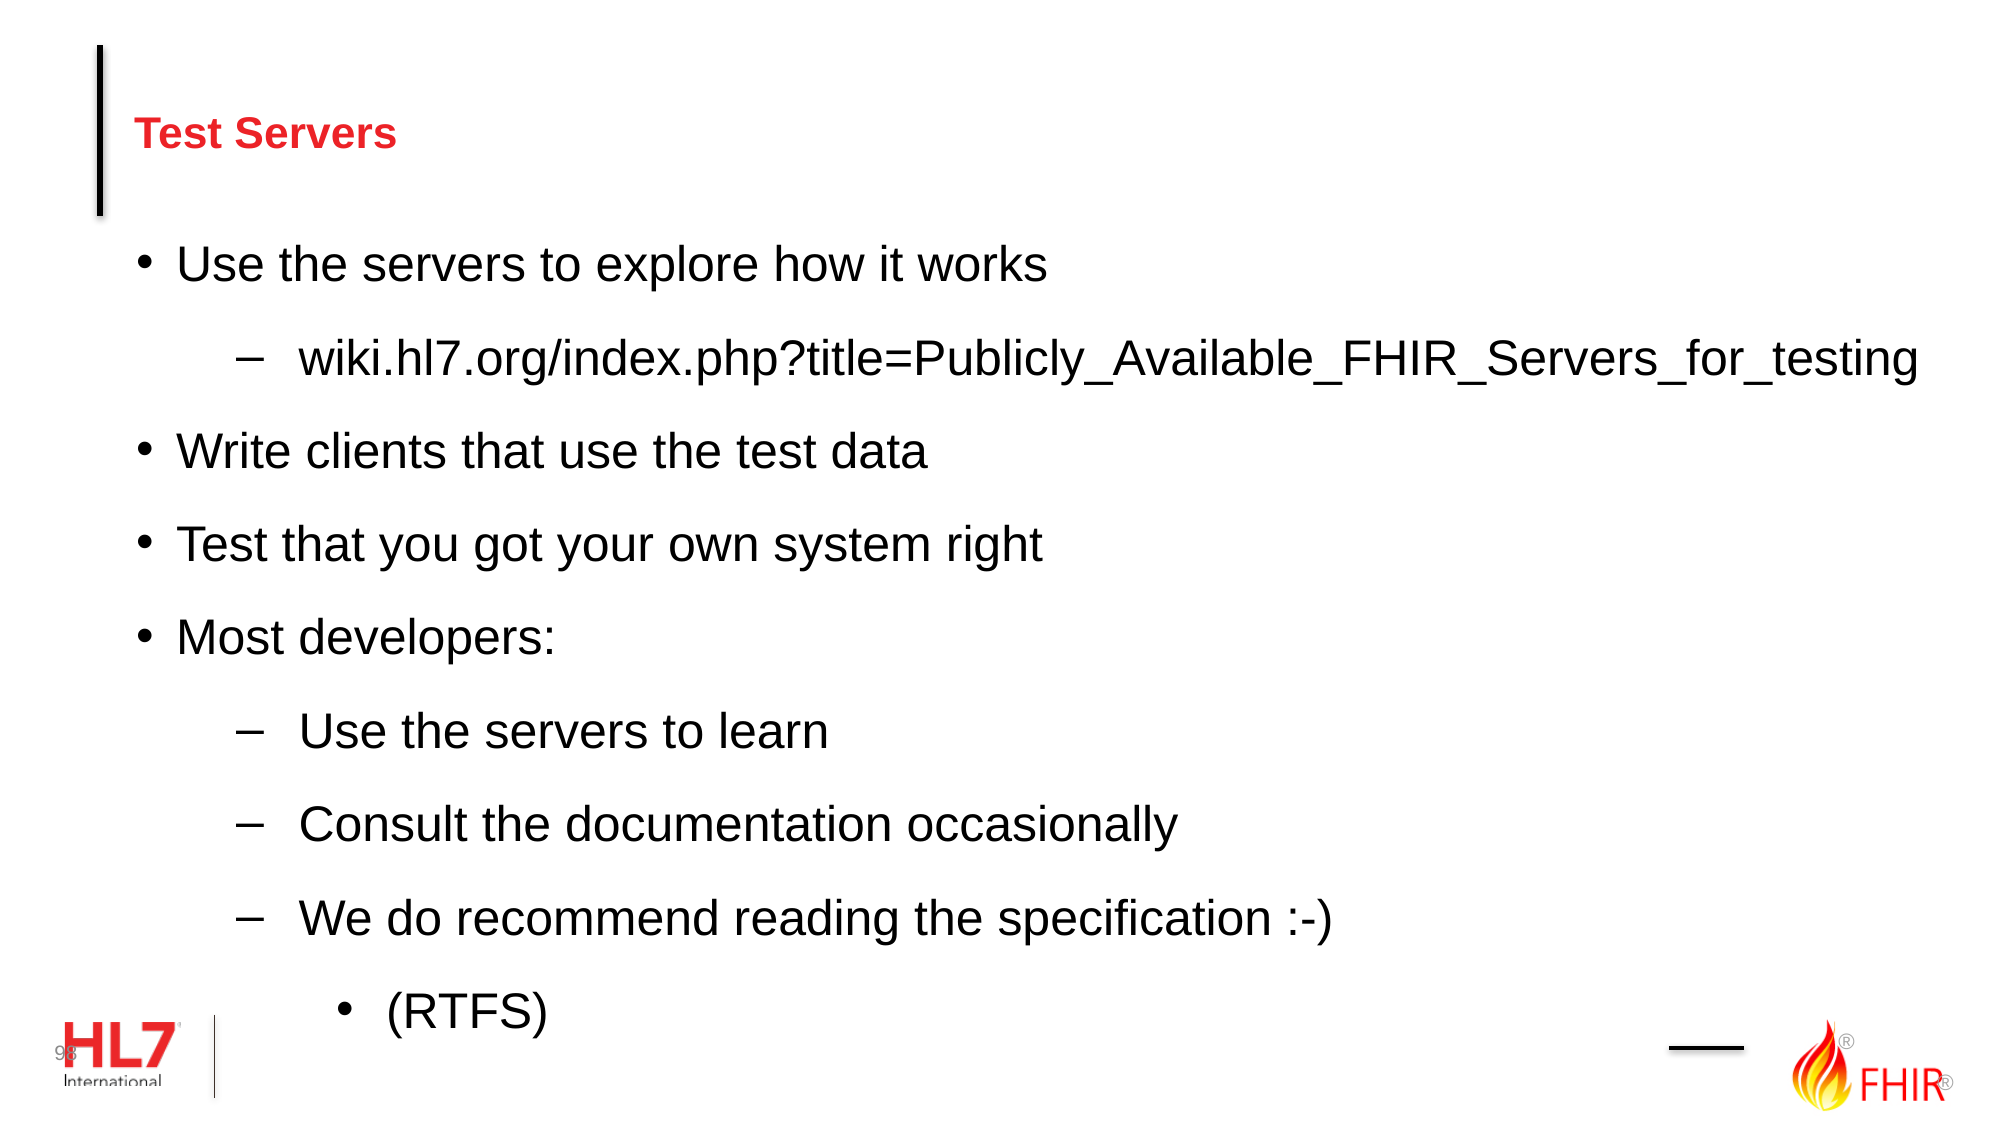

# Test Servers
Use the servers to explore how it works
wiki.hl7.org/index.php?title=Publicly_Available_FHIR_Servers_for_testing
Write clients that use the test data
Test that you got your own system right
Most developers:
Use the servers to learn
Consult the documentation occasionally
We do recommend reading the specification :-)
(RTFS)

98